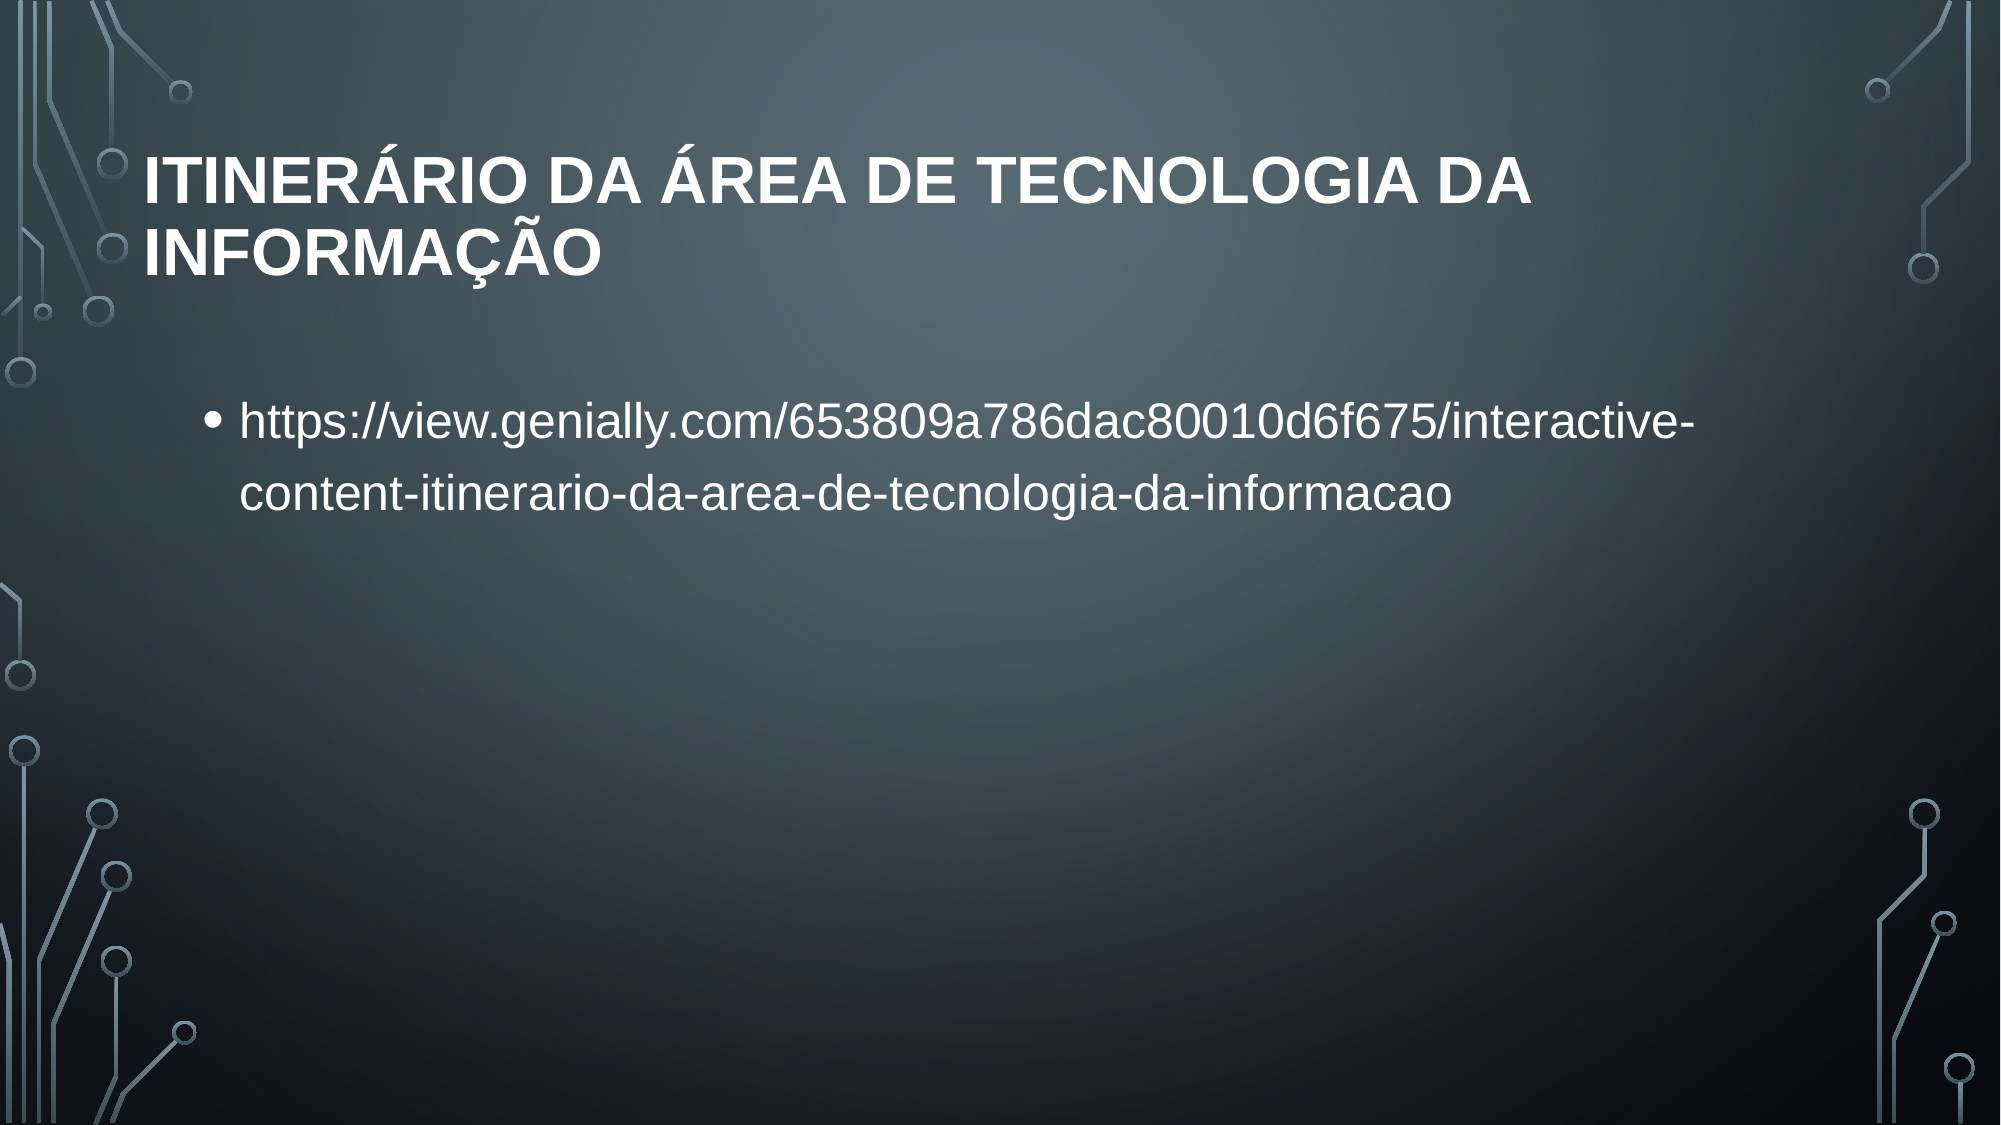

# Itinerário da área de Tecnologia da Informação
https://view.genially.com/653809a786dac80010d6f675/interactive-content-itinerario-da-area-de-tecnologia-da-informacao